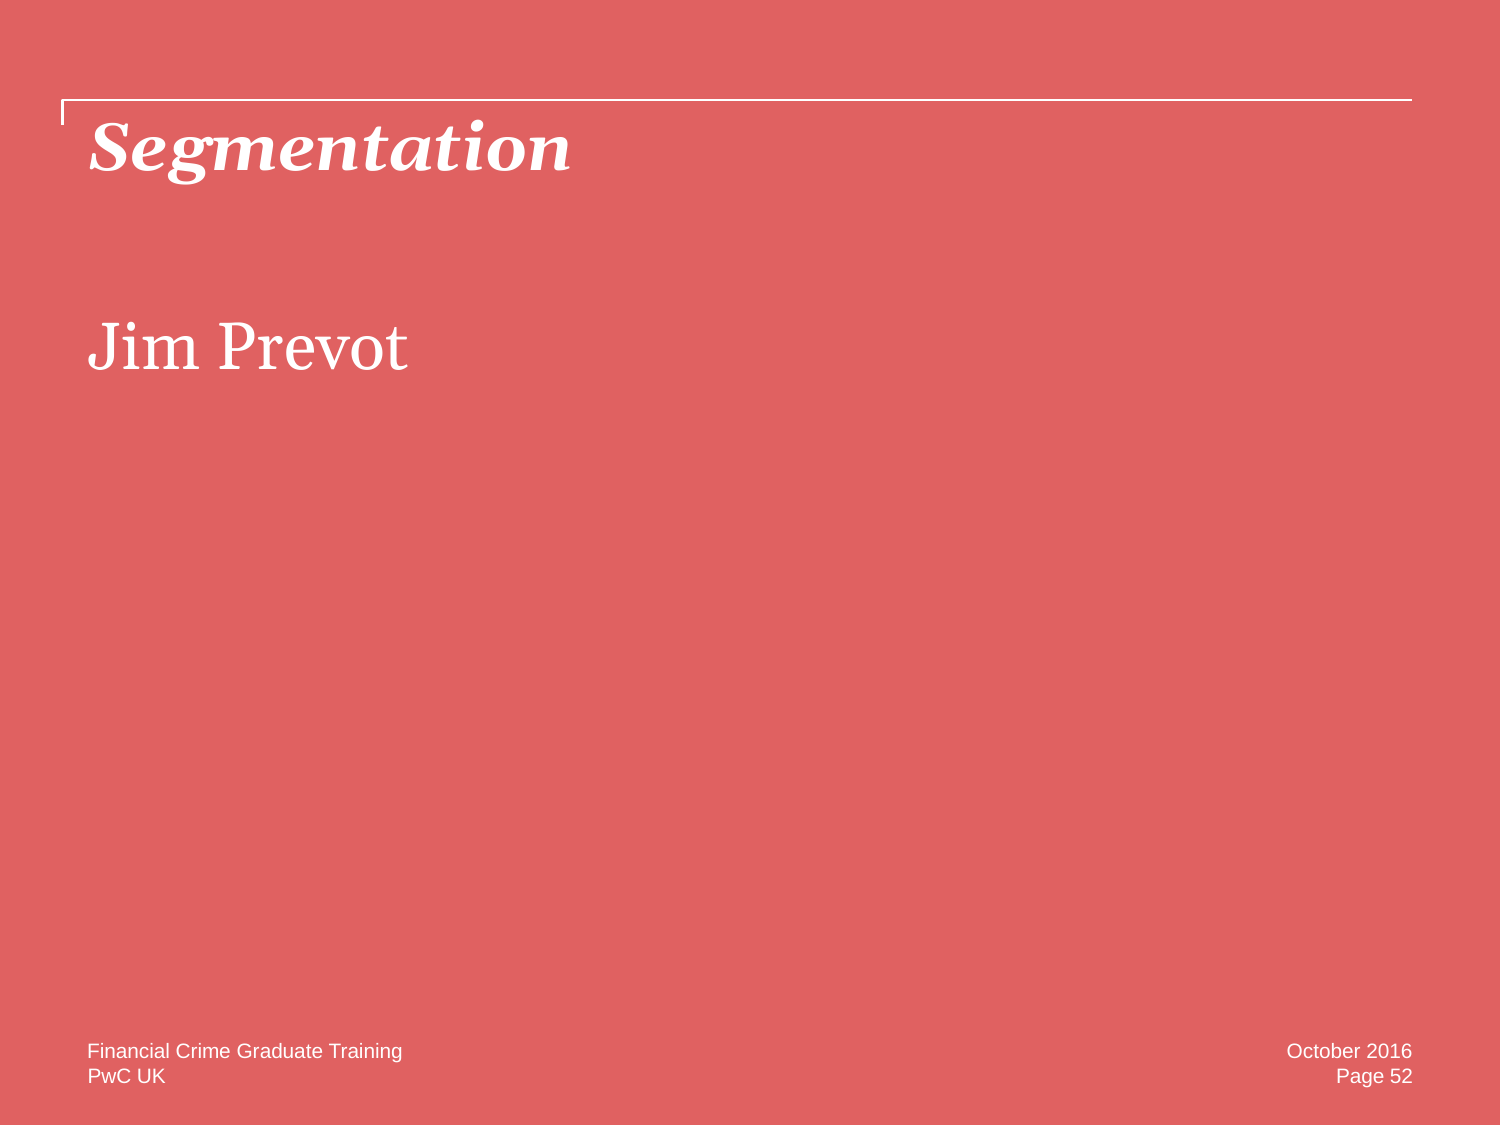

# Segmentation
Jim Prevot

Financial Crime Graduate Training
October 2016
Page 52